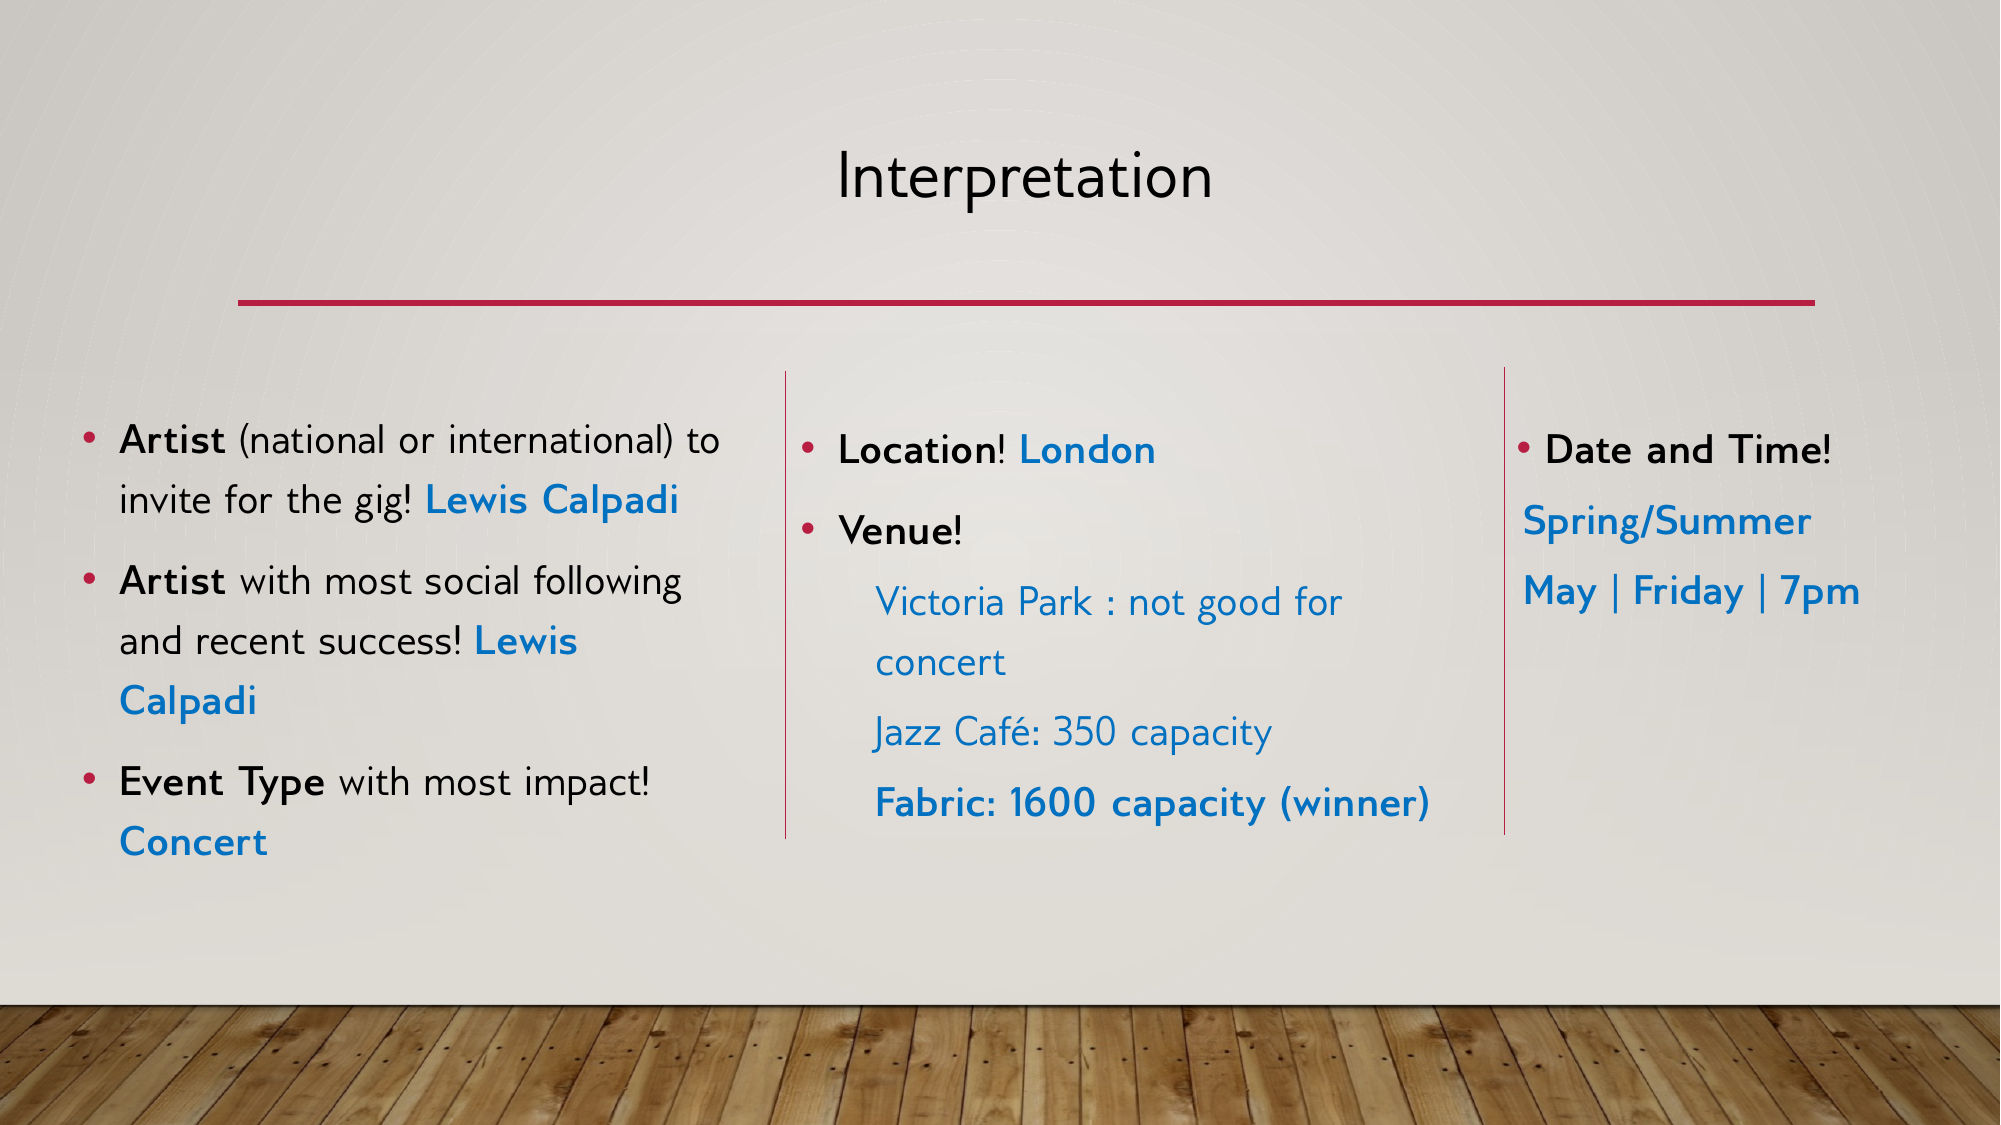

# Interpretation
Artist (national or international) to invite for the gig! Lewis Calpadi
Artist with most social following and recent success! Lewis Calpadi
Event Type with most impact! Concert

Location! London
Venue!
Victoria Park : not good for concert
Jazz Café: 350 capacity
Fabric: 1600 capacity (winner)
Date and Time!
Spring/Summer
May | Friday | 7pm